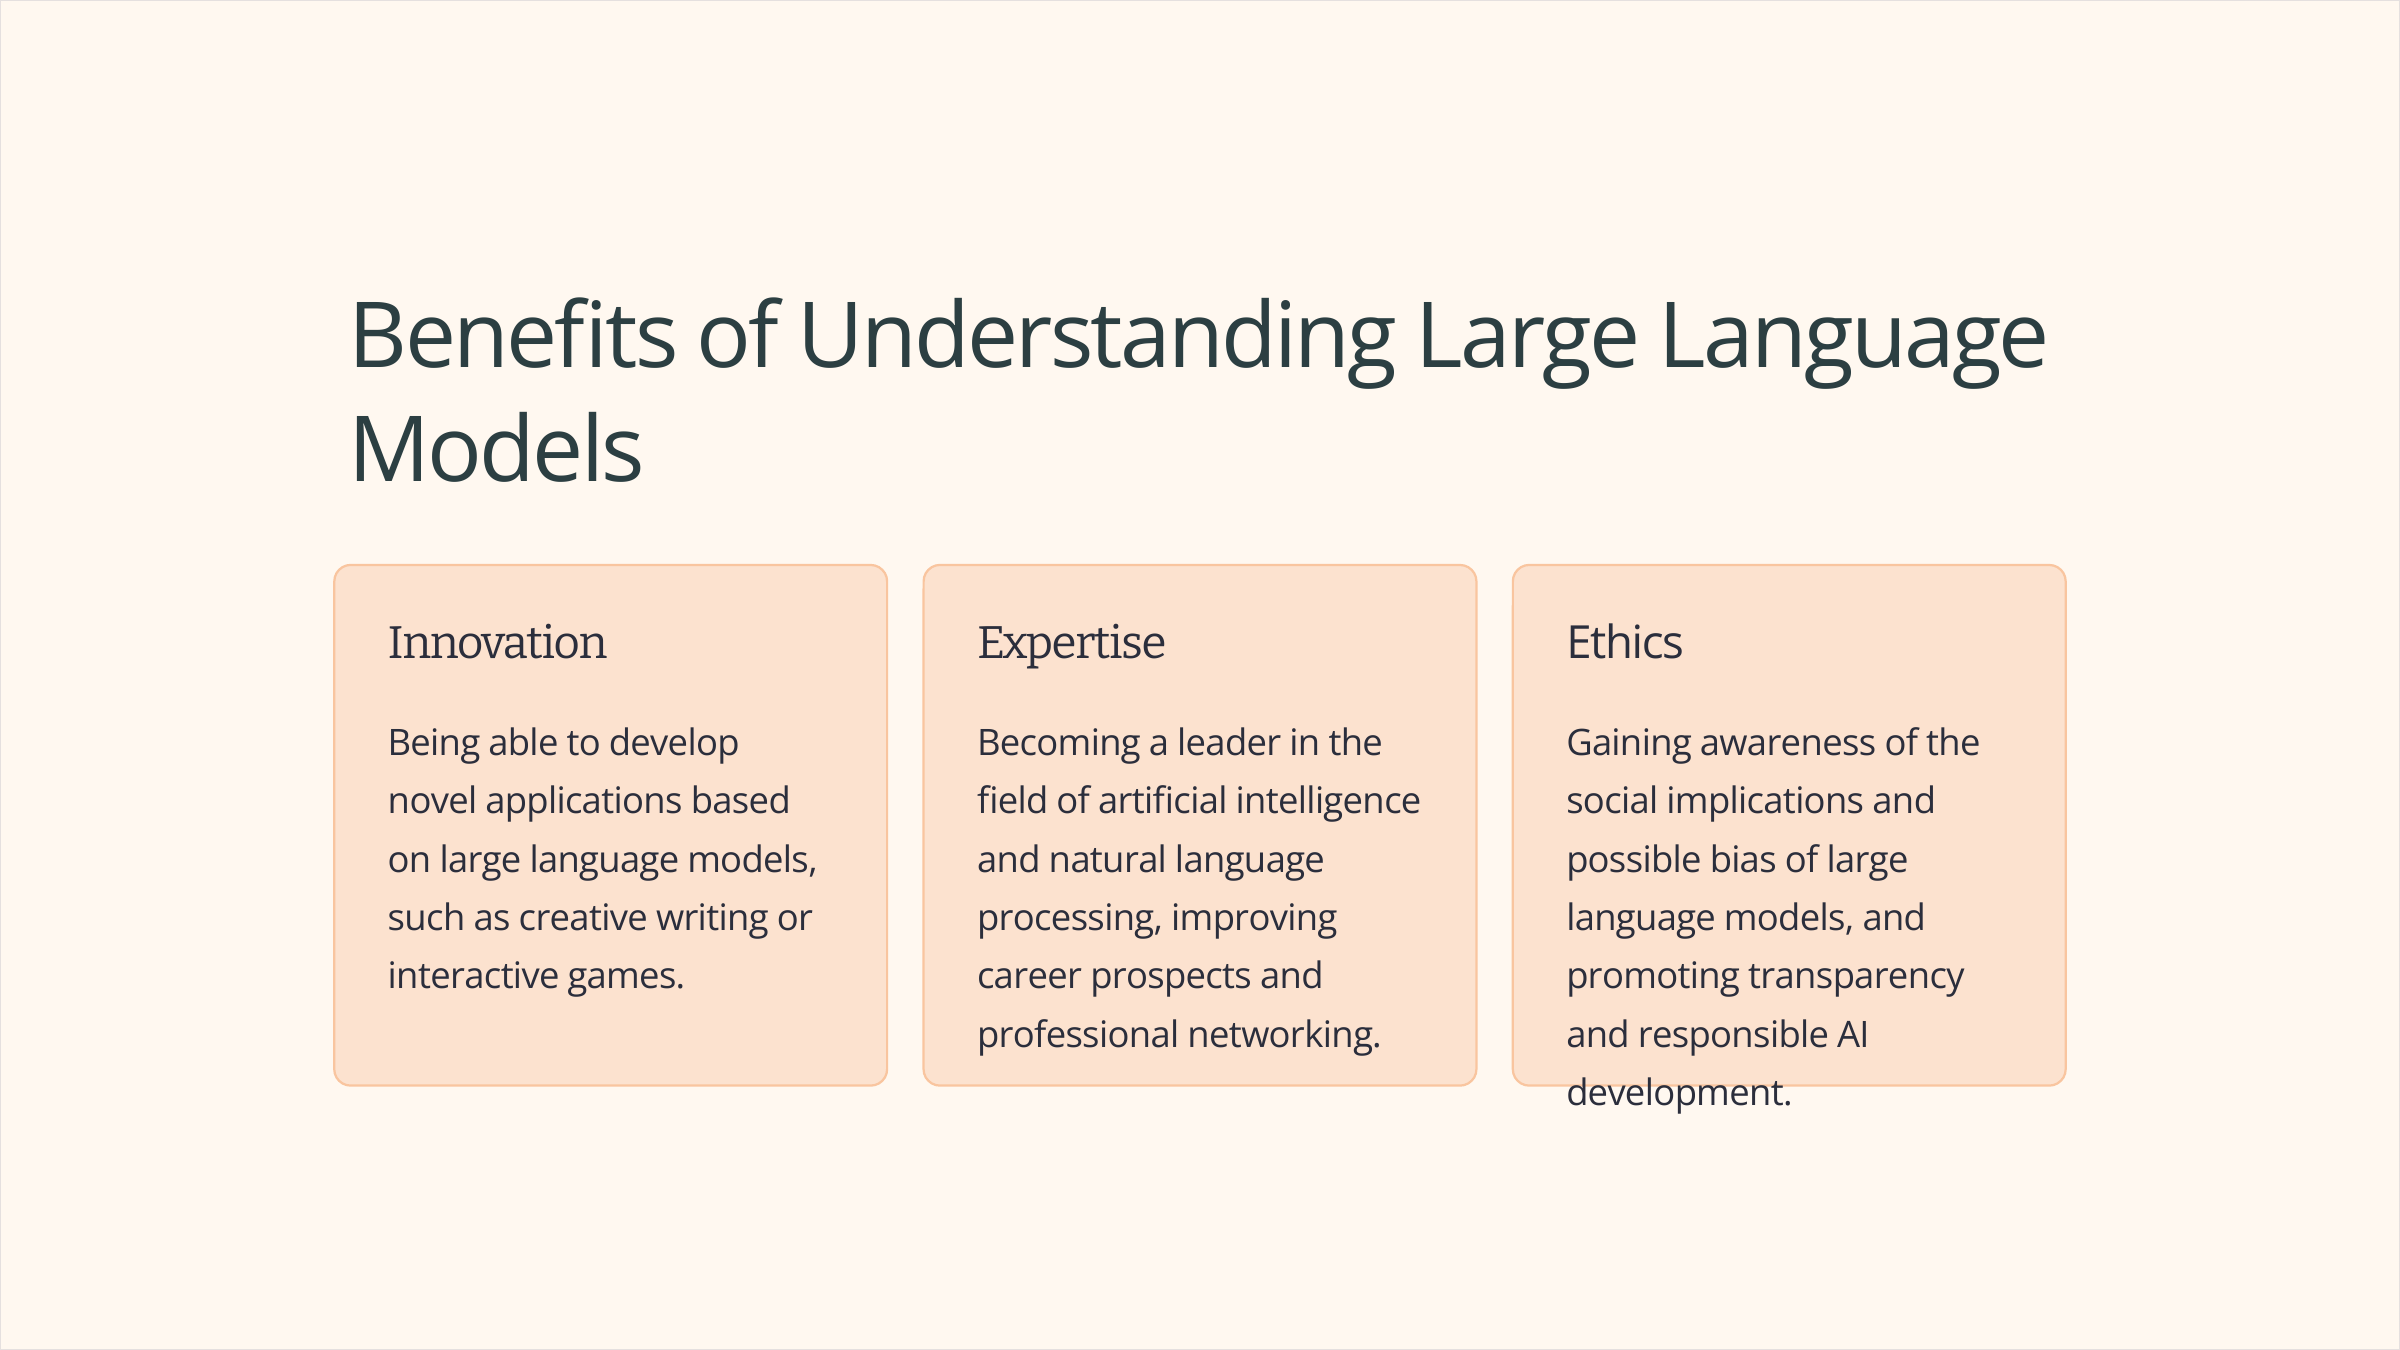

Benefits of Understanding Large Language Models

Innovation
Expertise
Ethics
Being able to develop novel applications based on large language models, such as creative writing or interactive games.
Becoming a leader in the field of artificial intelligence and natural language processing, improving career prospects and professional networking.
Gaining awareness of the social implications and possible bias of large language models, and promoting transparency and responsible AI development.